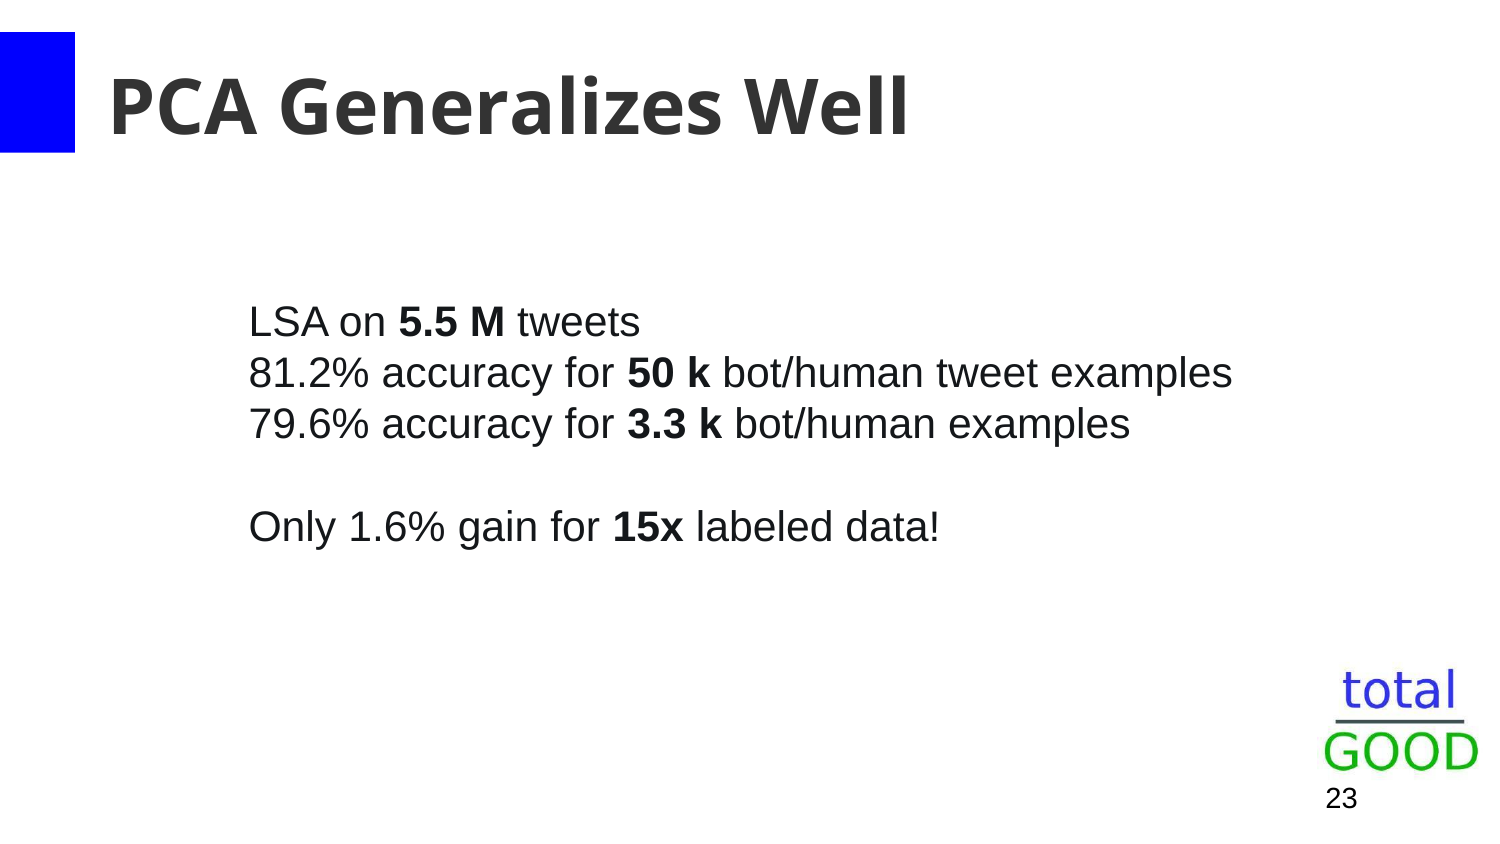

PCA Generalizes Well
LSA on 5.5 M tweets
81.2% accuracy for 50 k bot/human tweet examples
79.6% accuracy for 3.3 k bot/human examples

Only 1.6% gain for 15x labeled data!
23